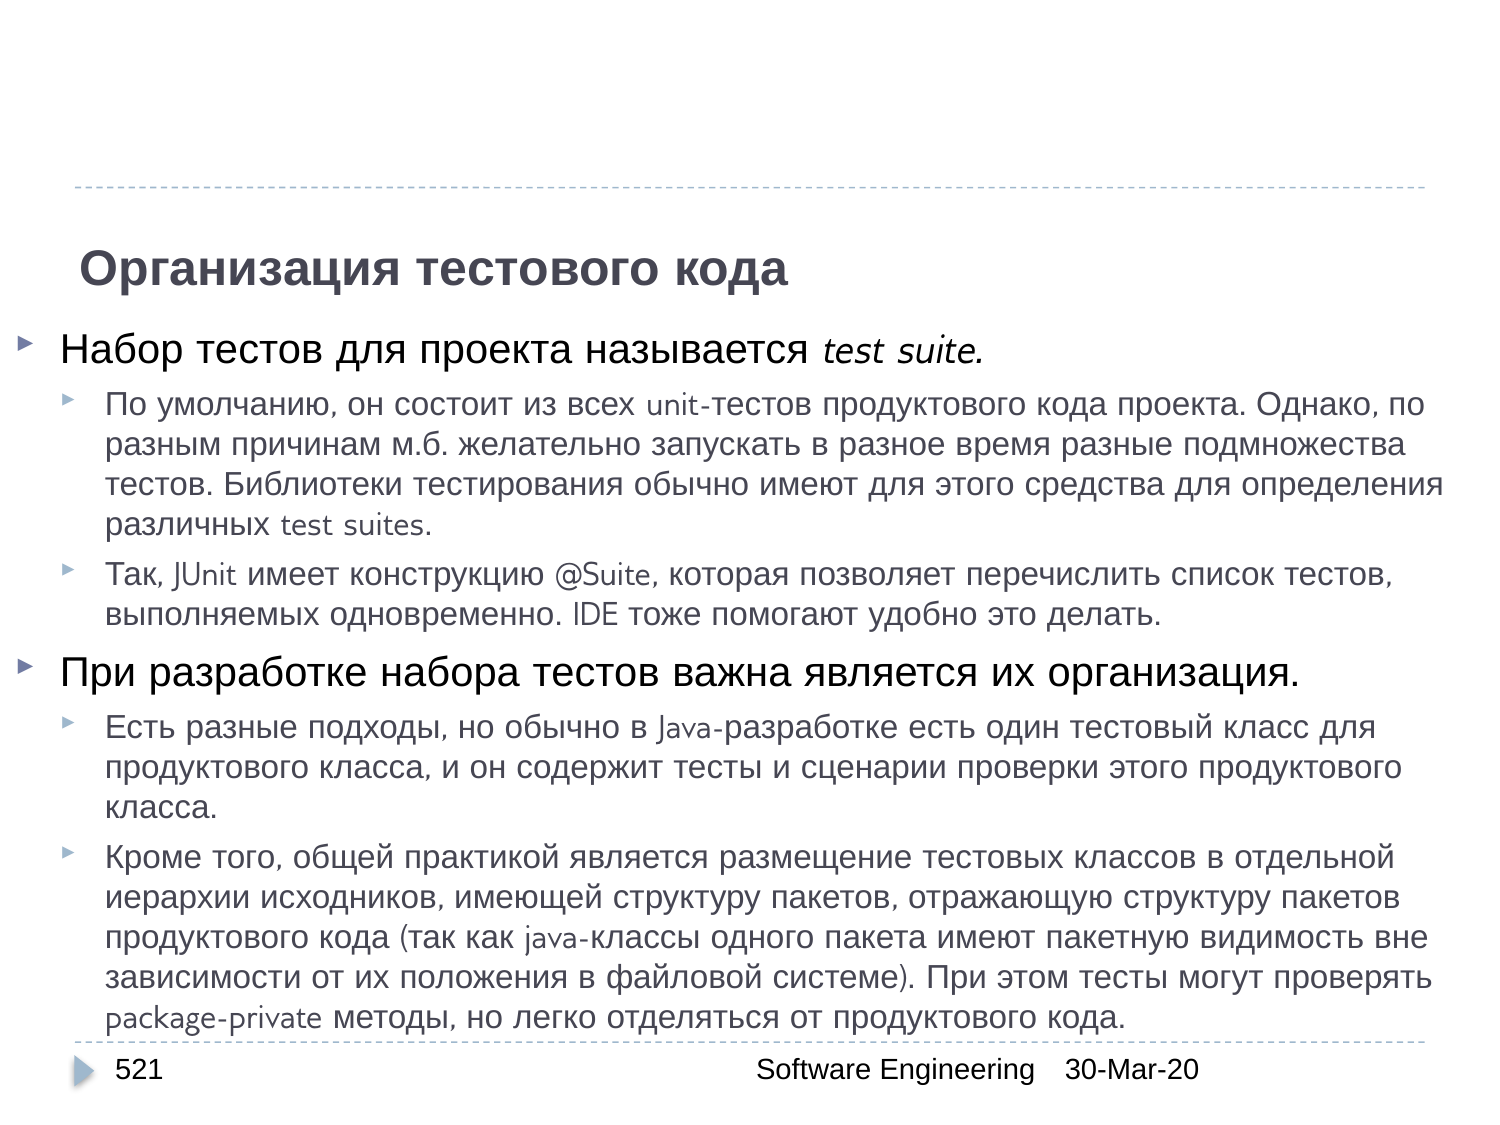

# Организация тестового кода
Набор тестов для проекта называется test suite.
По умолчанию, он состоит из всех unit-тестов продуктового кода проекта. Однако, по разным причинам м.б. желательно запускать в разное время разные подмножества тестов. Библиотеки тестирования обычно имеют для этого средства для определения различных test suites.
Так, JUnit имеет конструкцию @Suite, которая позволяет перечислить список тестов, выполняемых одновременно. IDE тоже помогают удобно это делать.
При разработке набора тестов важна является их организация.
Есть разные подходы, но обычно в Java-разработке есть один тестовый класс для продуктового класса, и он содержит тесты и сценарии проверки этого продуктового класса.
Кроме того, общей практикой является размещение тестовых классов в отдельной иерархии исходников, имеющей структуру пакетов, отражающую структуру пакетов продуктового кода (так как java-классы одного пакета имеют пакетную видимость вне зависимости от их положения в файловой системе). При этом тесты могут проверять package-private методы, но легко отделяться от продуктового кода.
521
Software Engineering
30-Mar-20